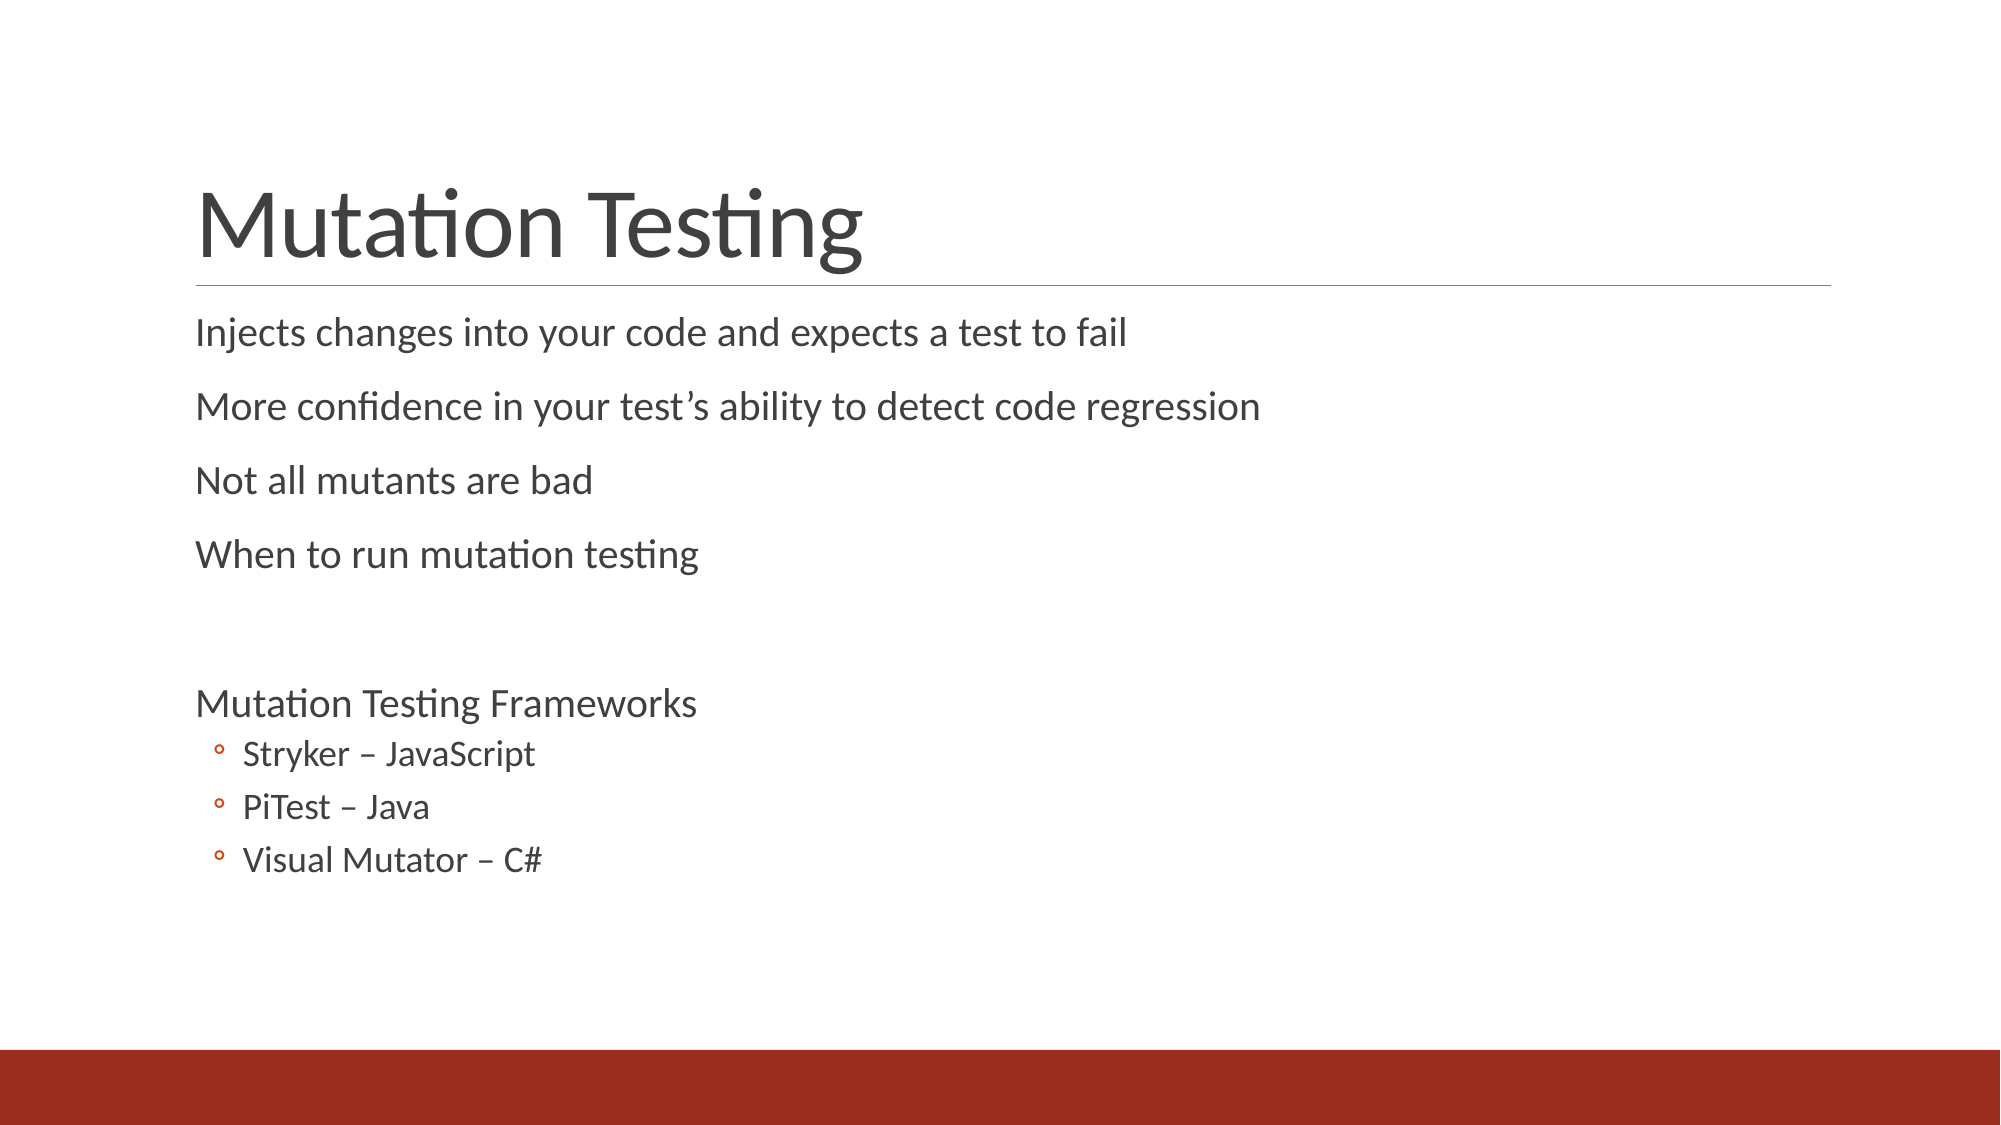

# Mutation Testing
Injects changes into your code and expects a test to fail
More confidence in your test’s ability to detect code regression
Not all mutants are bad
When to run mutation testing

Mutation Testing Frameworks
Stryker – JavaScript
PiTest – Java
Visual Mutator – C#